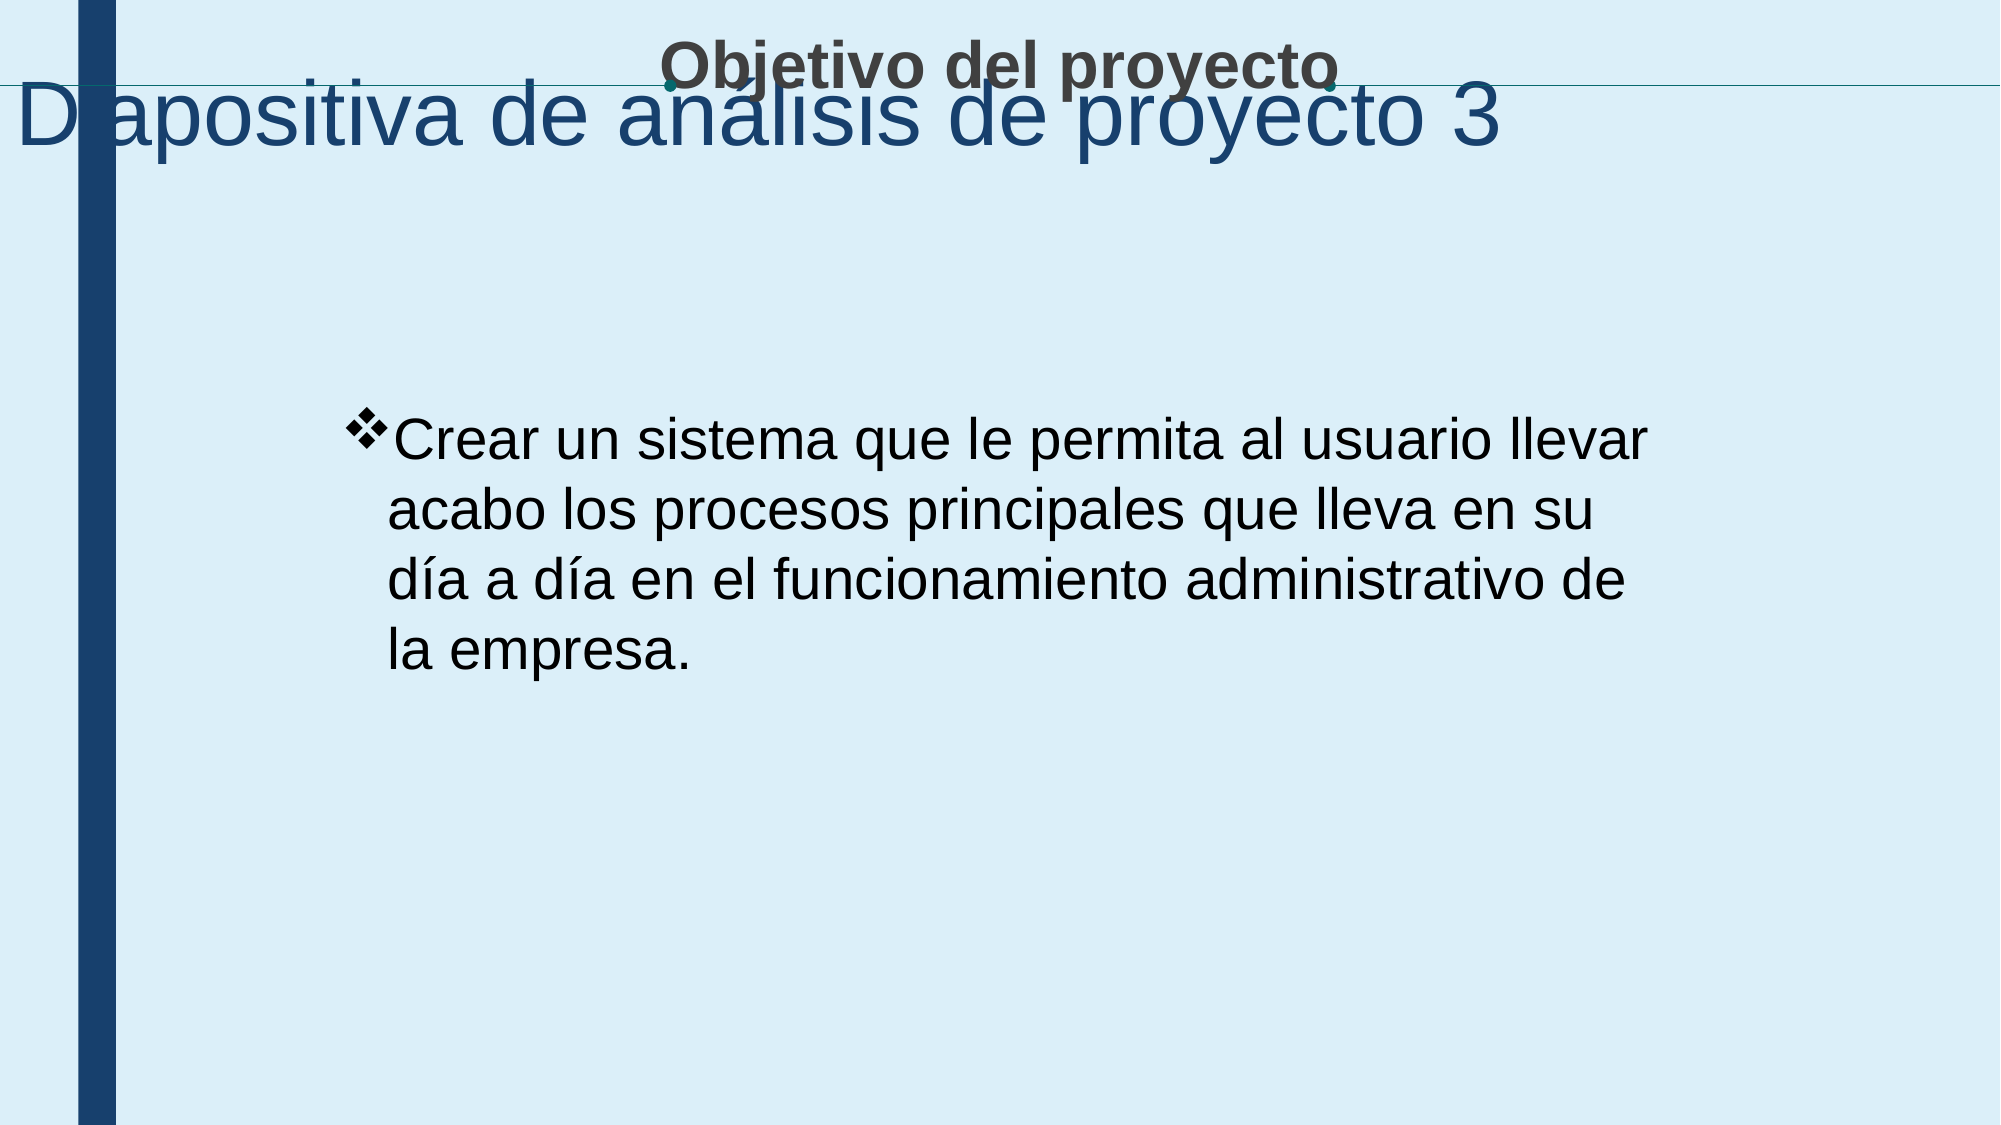

Objetivo del proyecto
Diapositiva de análisis de proyecto 3
Crear un sistema que le permita al usuario llevar acabo los procesos principales que lleva en su día a día en el funcionamiento administrativo de la empresa.